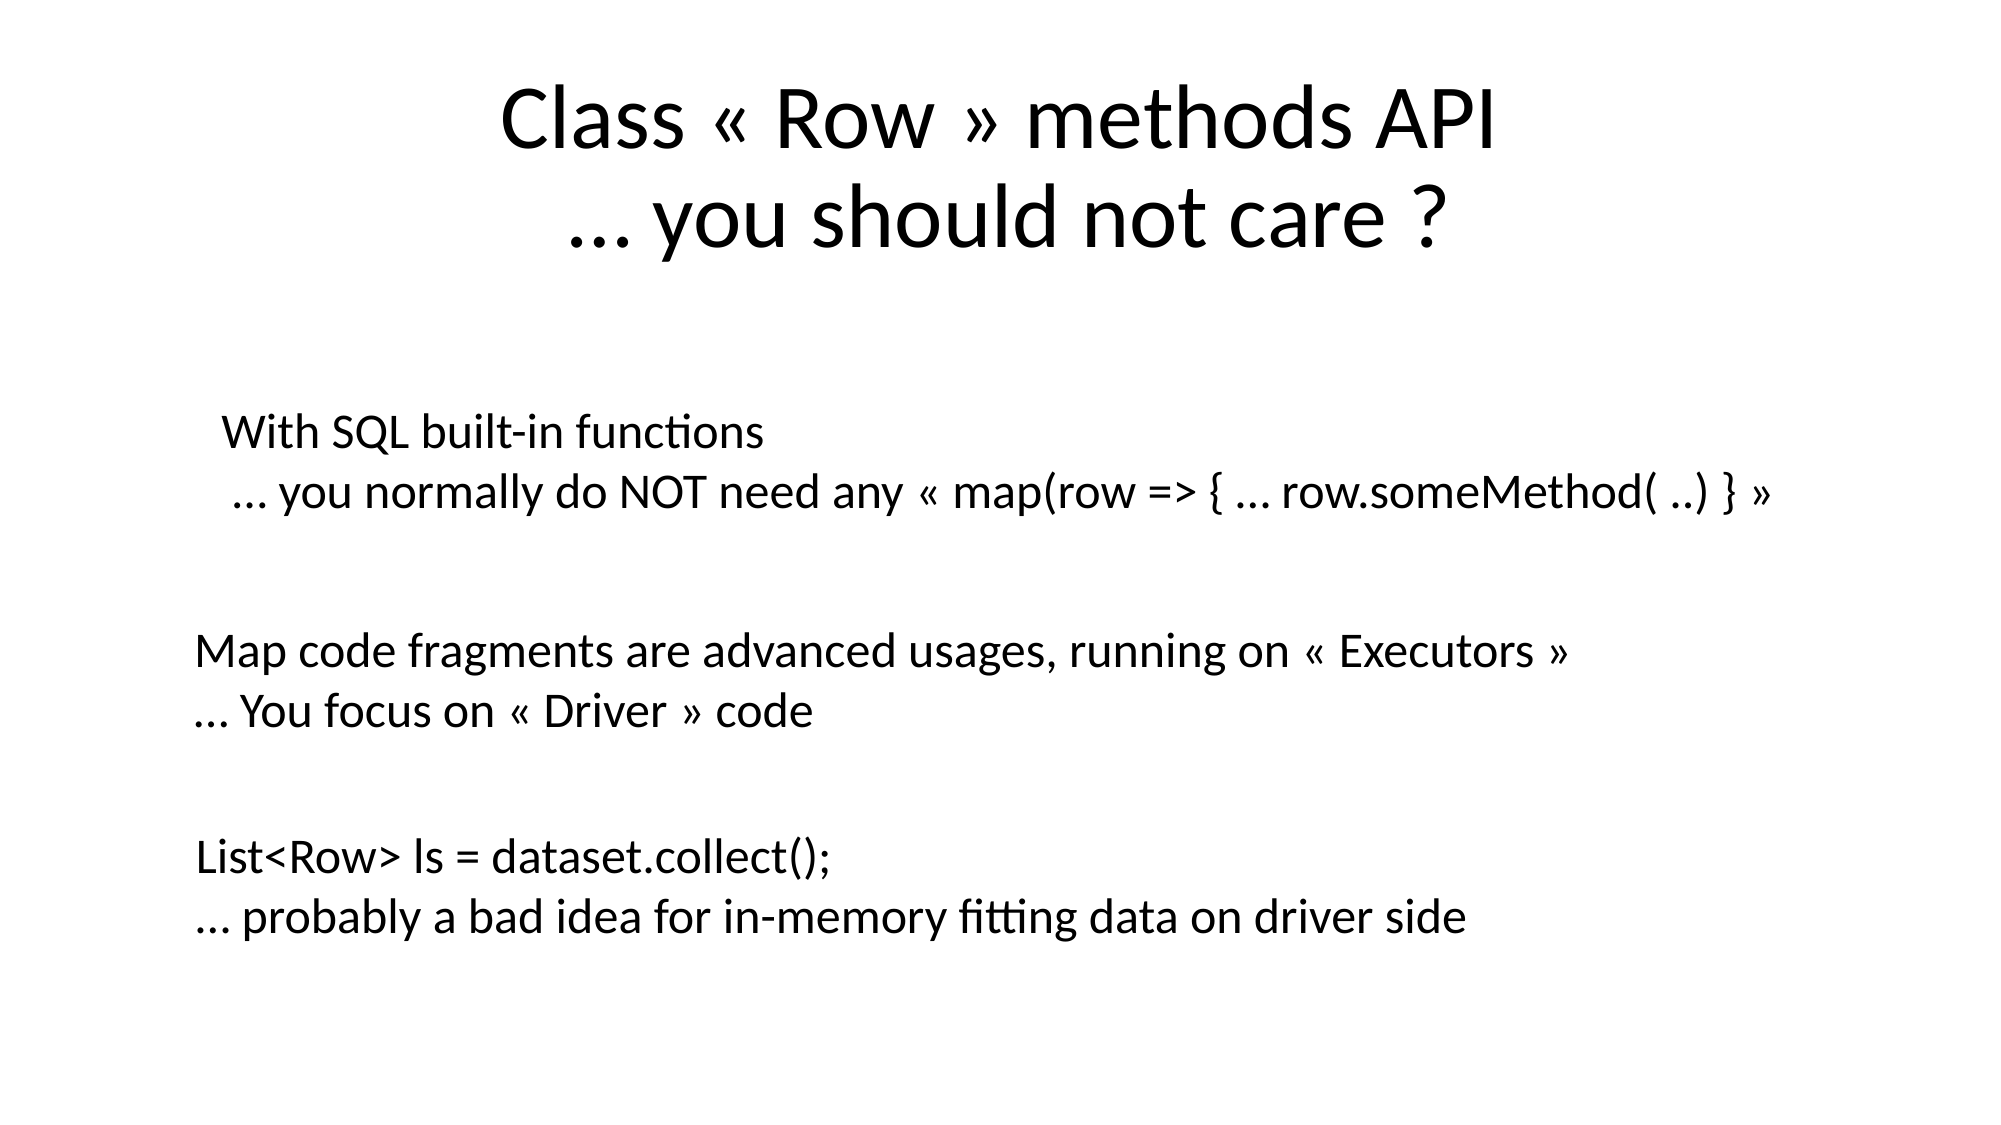

# Class « Row » methods API … you should not care ?
With SQL built-in functions
 … you normally do NOT need any « map(row => { … row.someMethod( ..) } »
Map code fragments are advanced usages, running on « Executors »
… You focus on « Driver » code
List<Row> ls = dataset.collect();
… probably a bad idea for in-memory fitting data on driver side